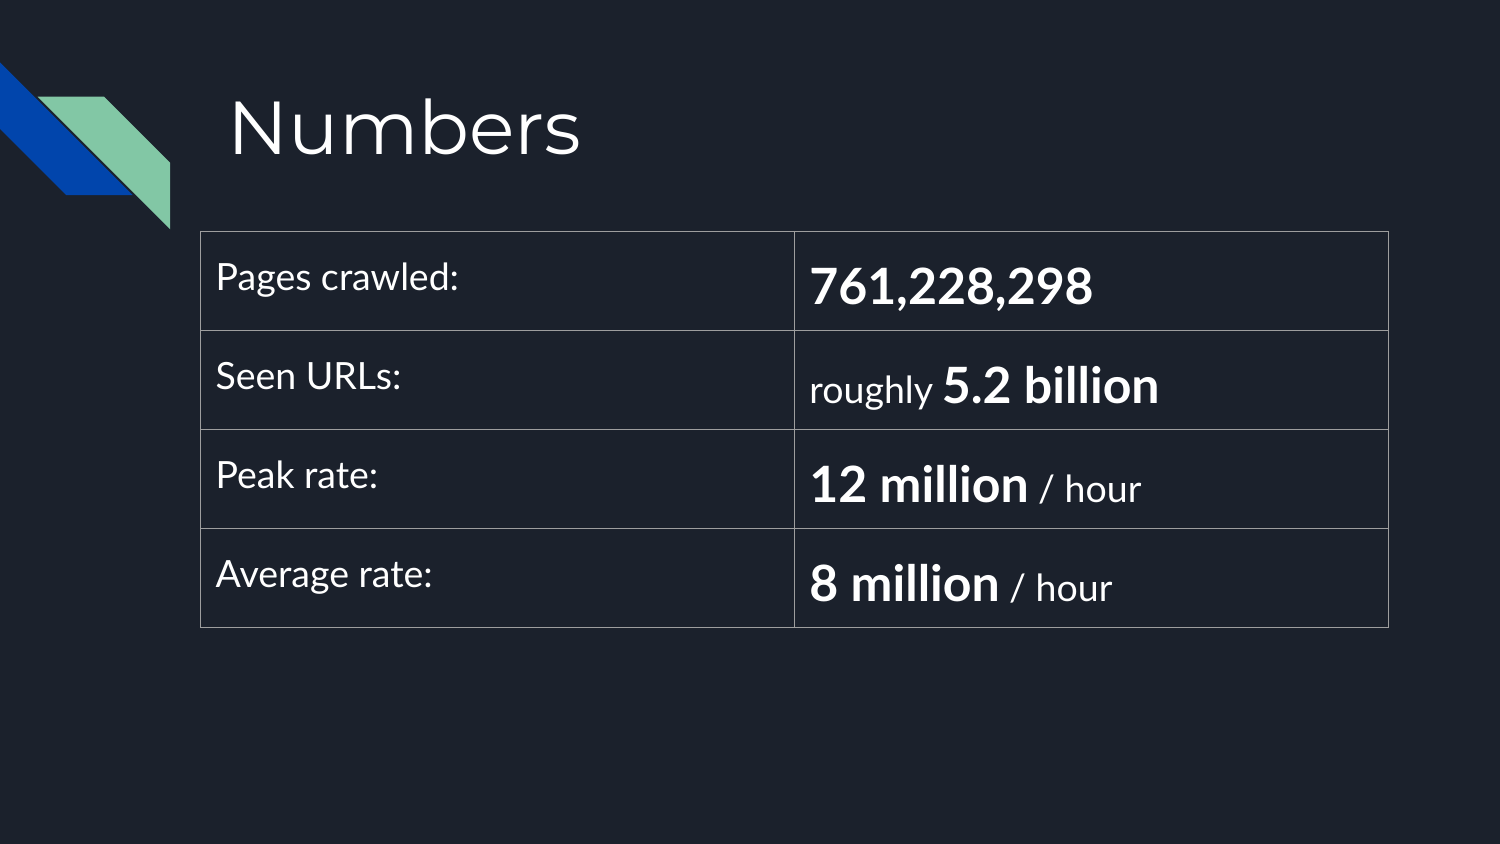

# Numbers
| Pages crawled: | 761,228,298 |
| --- | --- |
| Seen URLs: | roughly 5.2 billion |
| Peak rate: | 12 million / hour |
| Average rate: | 8 million / hour |